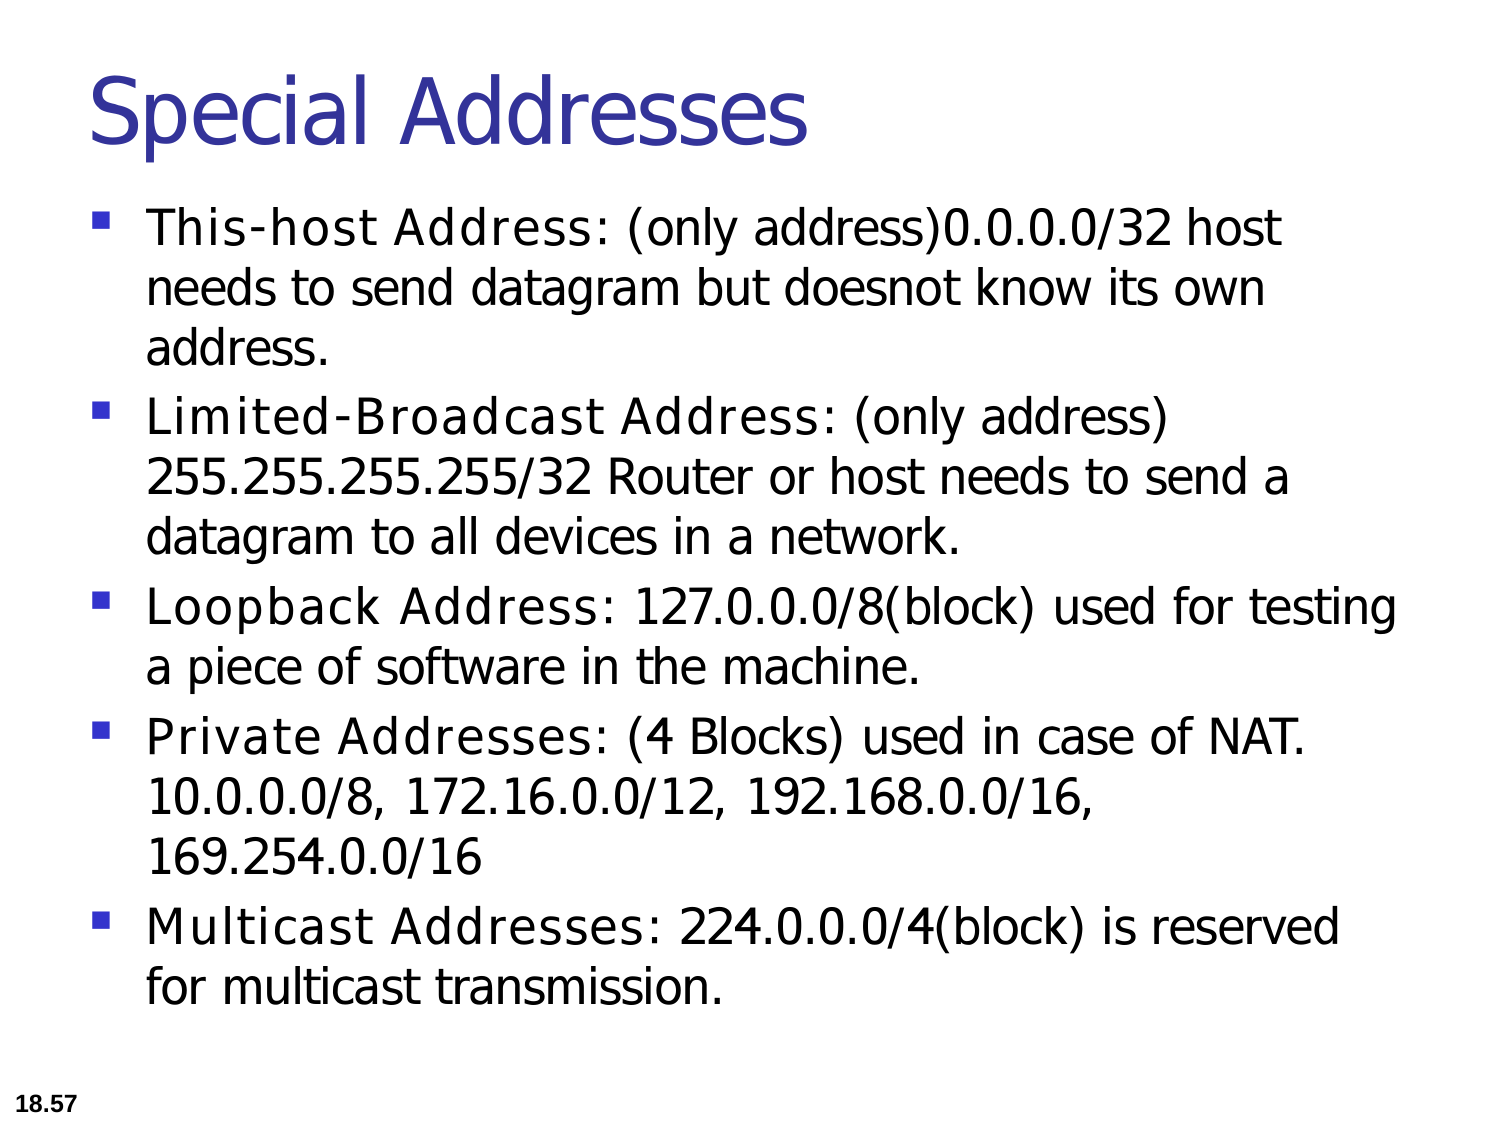

# Special Addresses
This-host Address: (only address)0.0.0.0/32 host needs to send datagram but doesnot know its own address.
Limited-Broadcast Address: (only address)  255.255.255.255/32 Router or host needs to send a datagram to all devices in a network.
Loopback Address: 127.0.0.0/8(block) used for testing a piece of software in the machine.
Private Addresses: (4 Blocks) used in case of NAT. 10.0.0.0/8, 172.16.0.0/12, 192.168.0.0/16, 169.254.0.0/16
Multicast Addresses: 224.0.0.0/4(block) is reserved for multicast transmission.
18.57